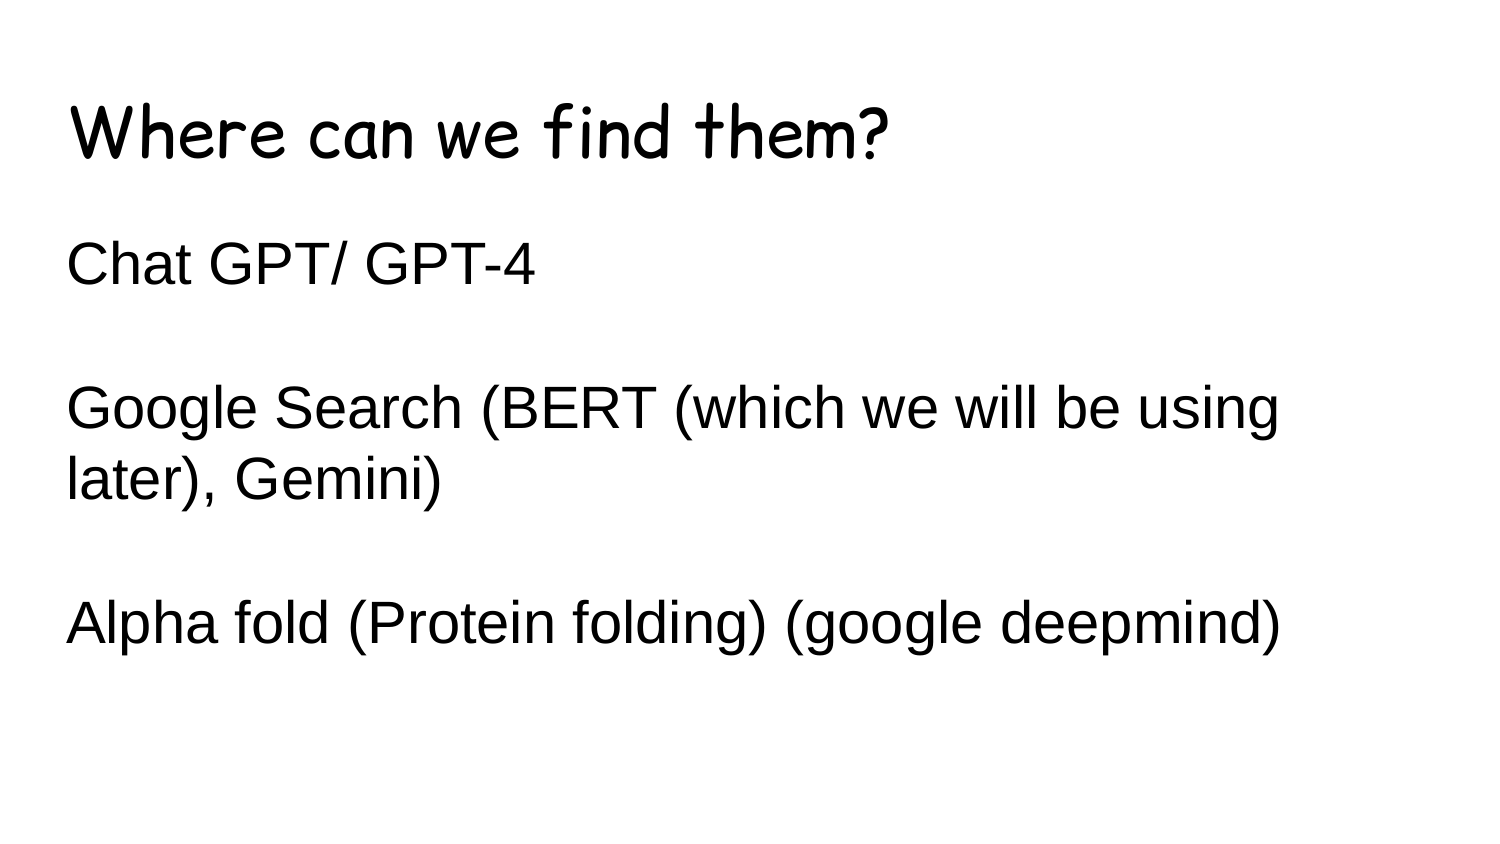

# Where can we find them?
Chat GPT/ GPT-4

Google Search (BERT (which we will be using later), Gemini)

Alpha fold (Protein folding) (google deepmind)